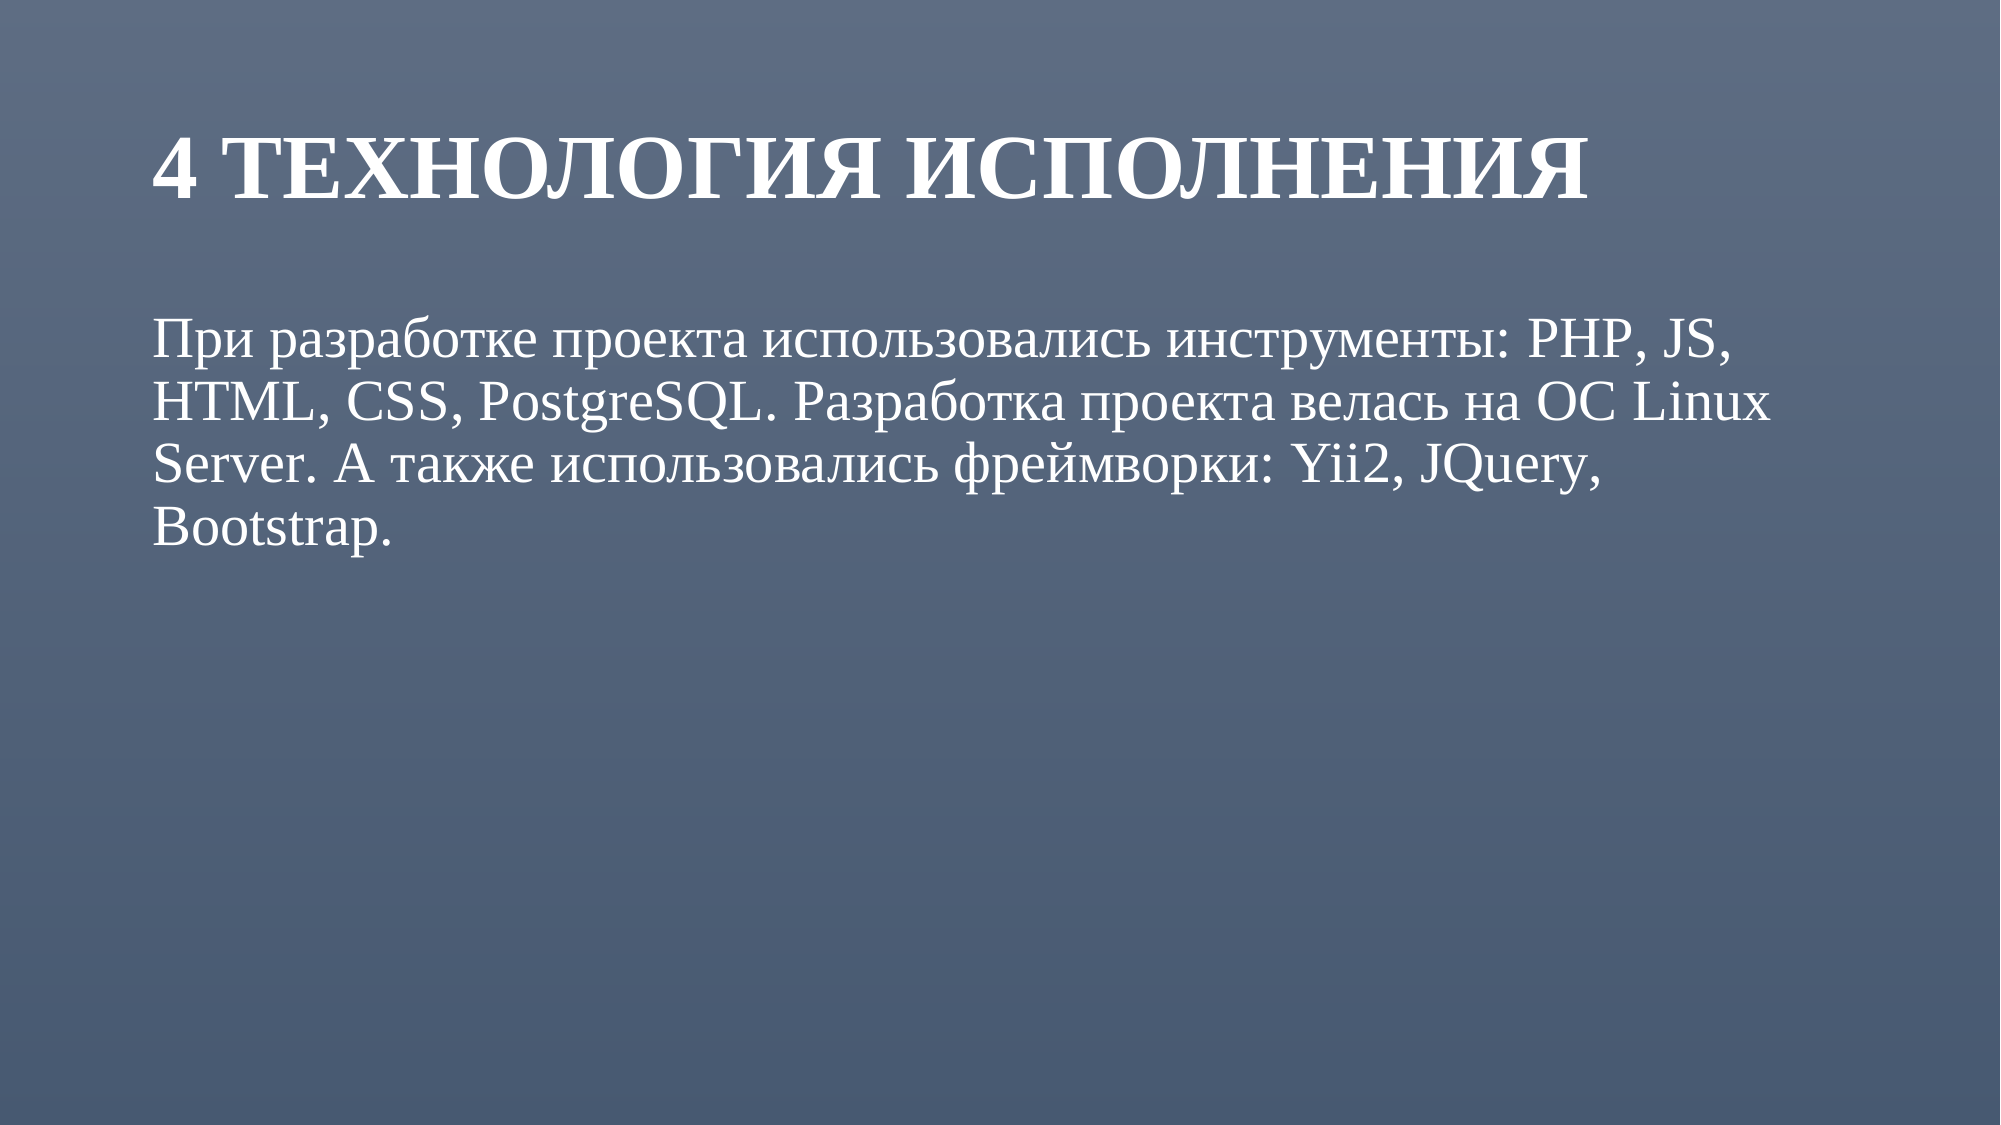

# 4 ТЕХНОЛОГИЯ ИСПОЛНЕНИЯ
При разработке проекта использовались инструменты: PHP, JS, HTML, CSS, PostgreSQL. Разработка проекта велась на ОС Linux Server. А также использовались фреймворки: Yii2, JQuery, Bootstrap.